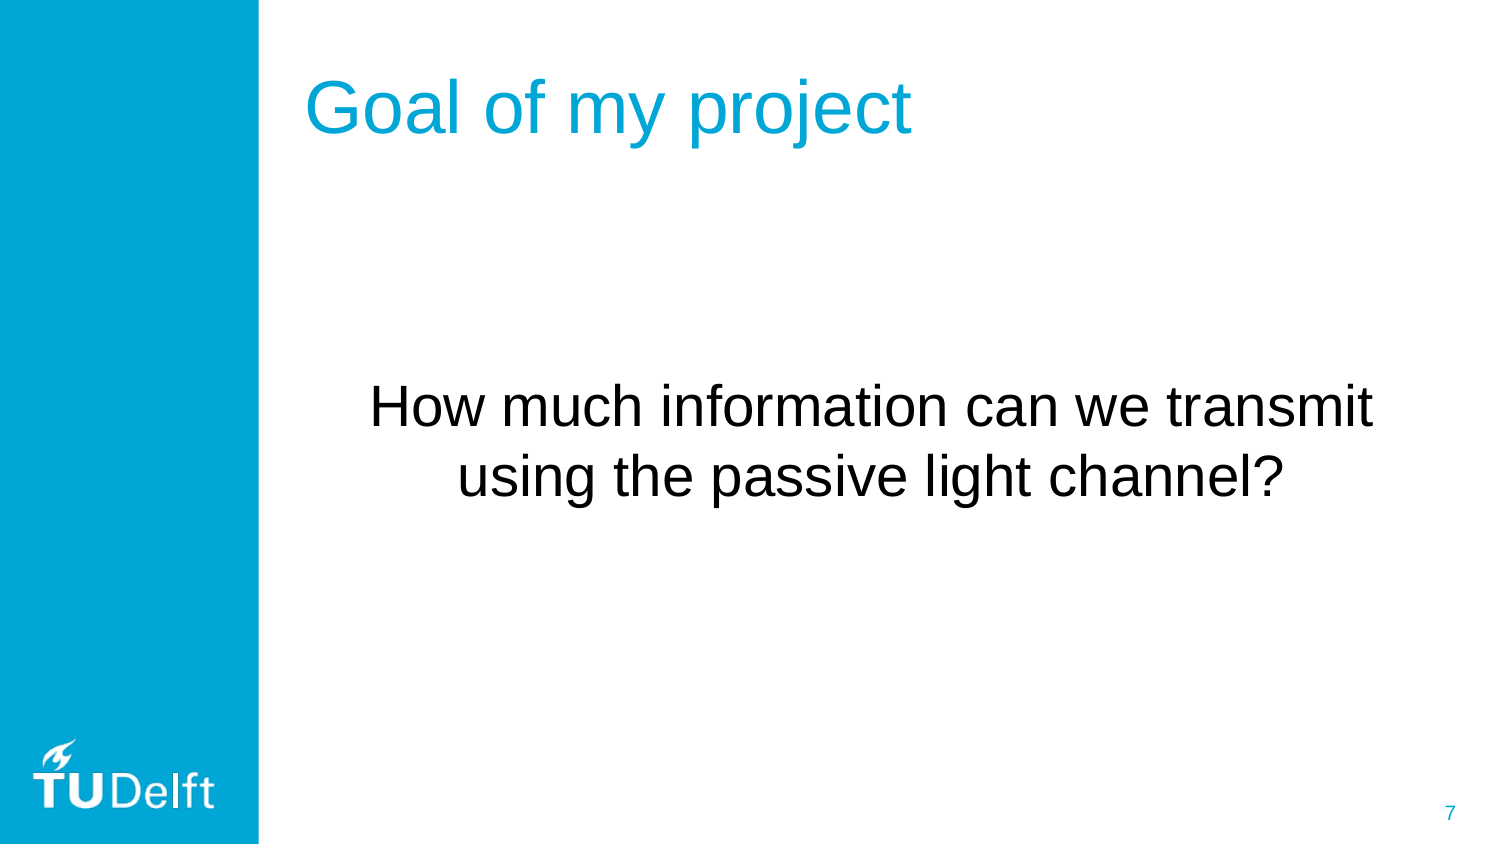

# Goal of my project

How much information can we transmit using the passive light channel?